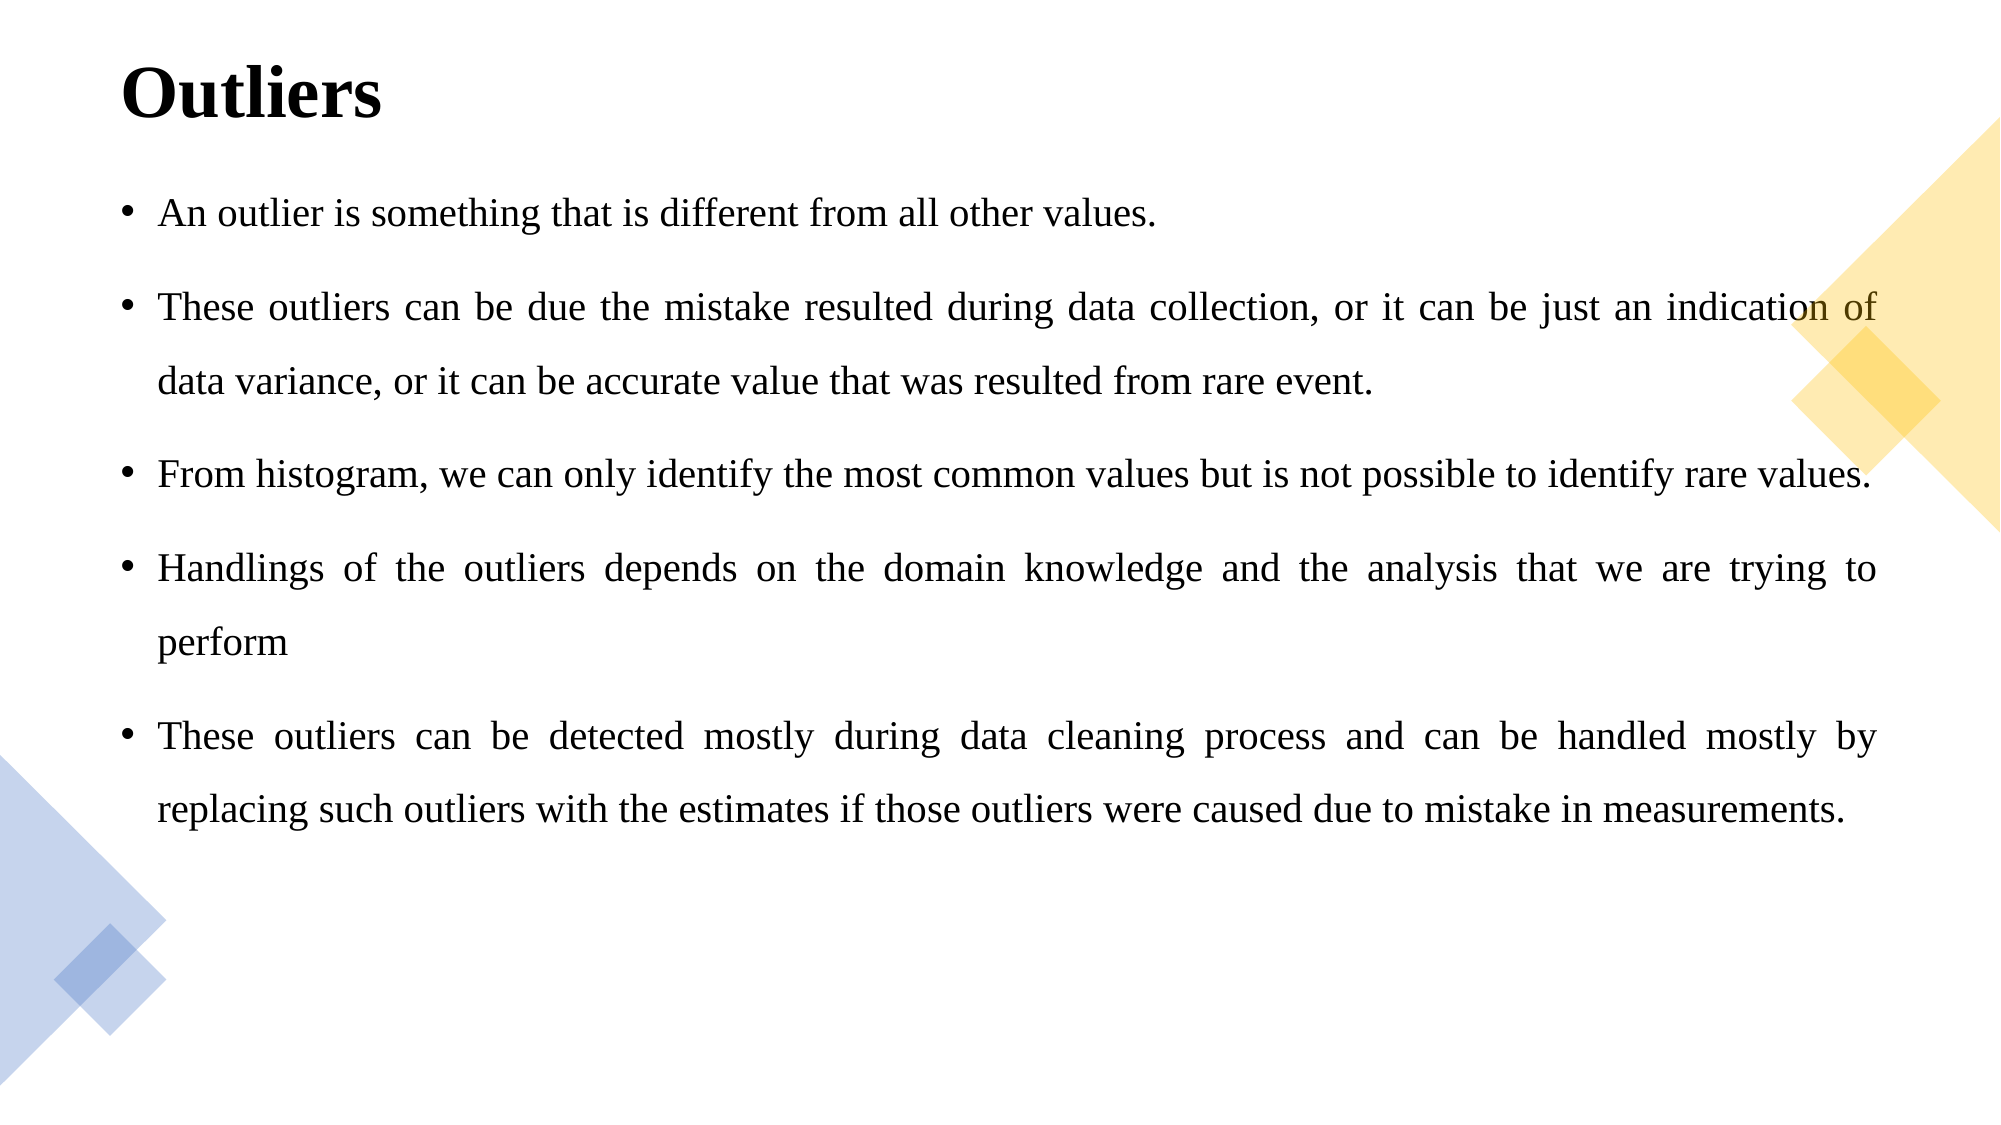

# Outliers
An outlier is something that is different from all other values.
These outliers can be due the mistake resulted during data collection, or it can be just an indication of data variance, or it can be accurate value that was resulted from rare event.
From histogram, we can only identify the most common values but is not possible to identify rare values.
Handlings of the outliers depends on the domain knowledge and the analysis that we are trying to perform
These outliers can be detected mostly during data cleaning process and can be handled mostly by replacing such outliers with the estimates if those outliers were caused due to mistake in measurements.